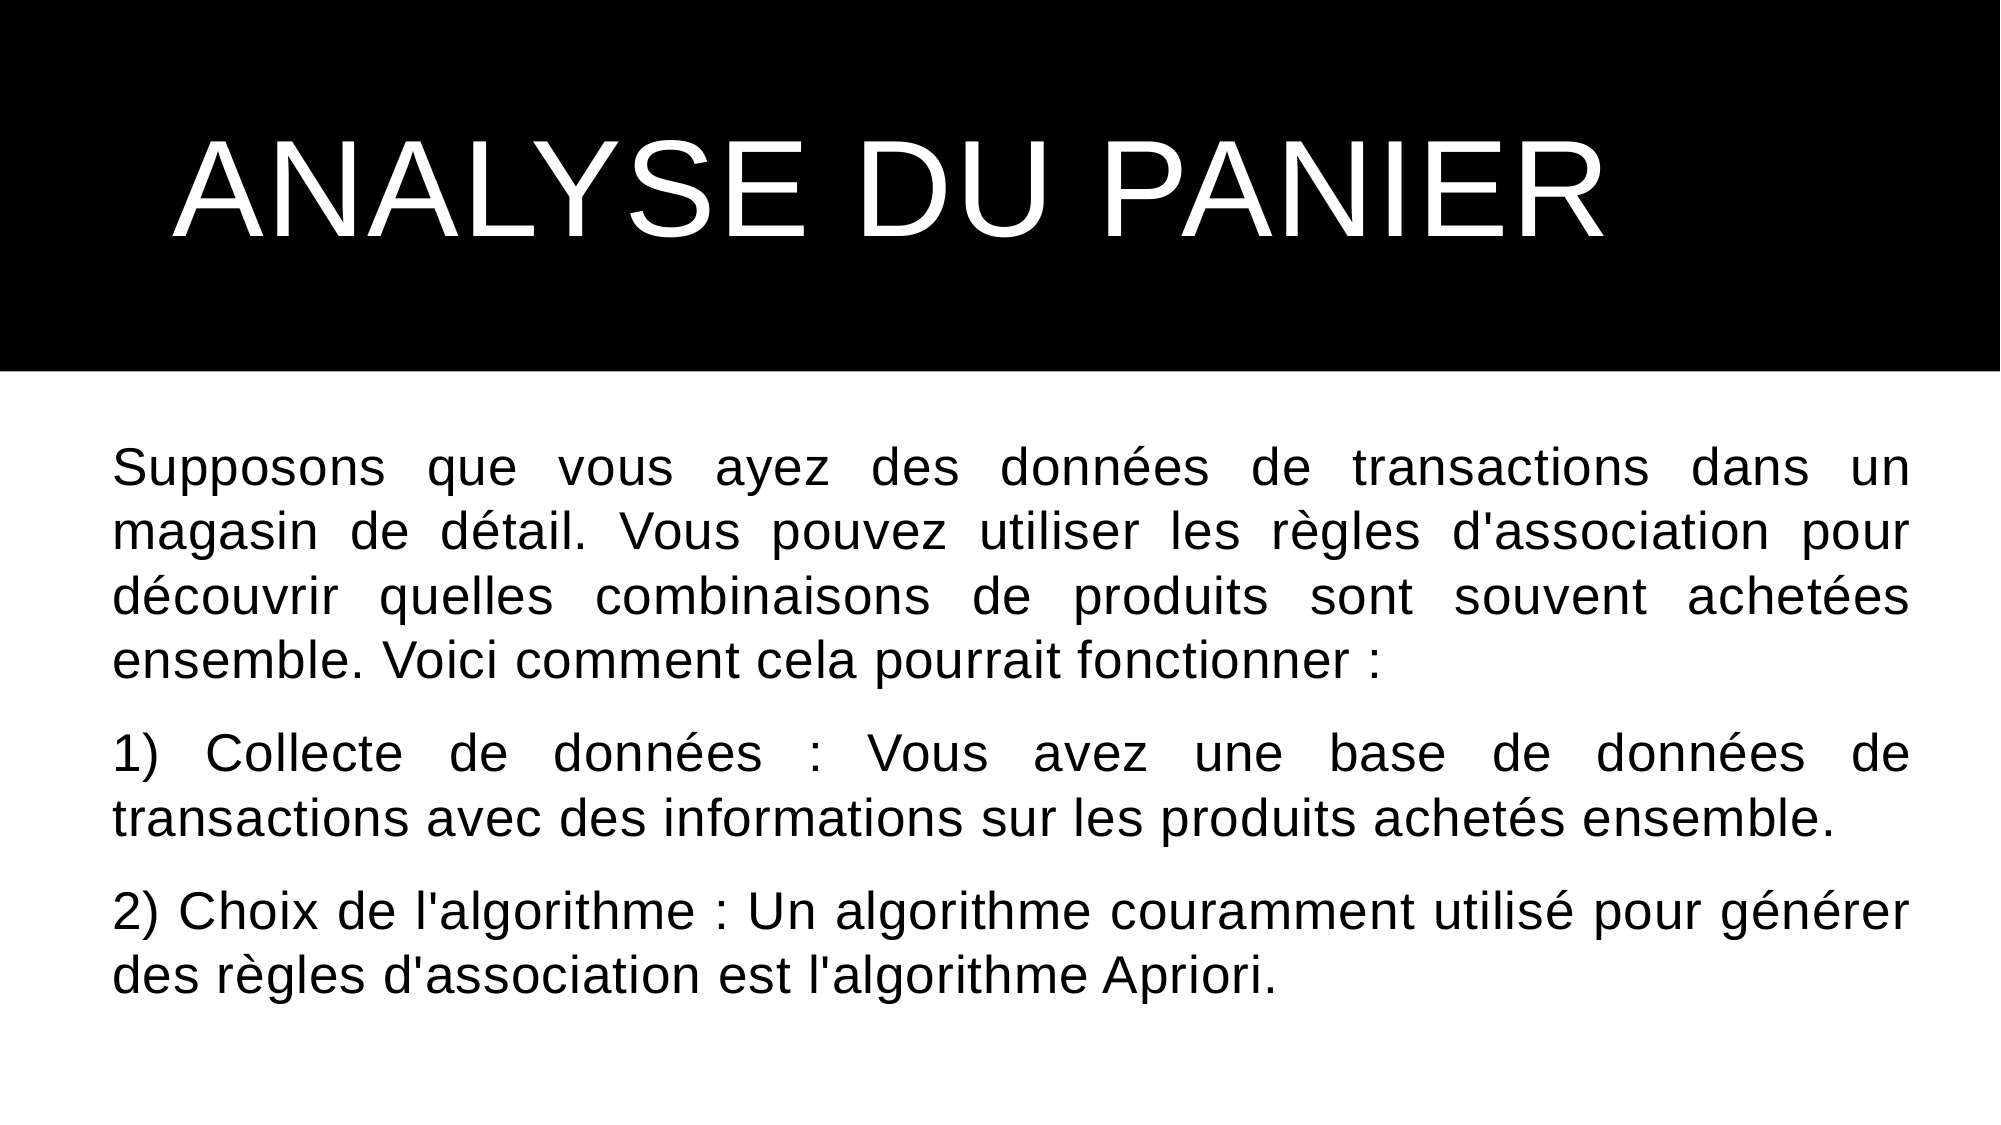

# Analyse du panier
Supposons que vous ayez des données de transactions dans un magasin de détail. Vous pouvez utiliser les règles d'association pour découvrir quelles combinaisons de produits sont souvent achetées ensemble. Voici comment cela pourrait fonctionner :
1) Collecte de données : Vous avez une base de données de transactions avec des informations sur les produits achetés ensemble.
2) Choix de l'algorithme : Un algorithme couramment utilisé pour générer des règles d'association est l'algorithme Apriori.